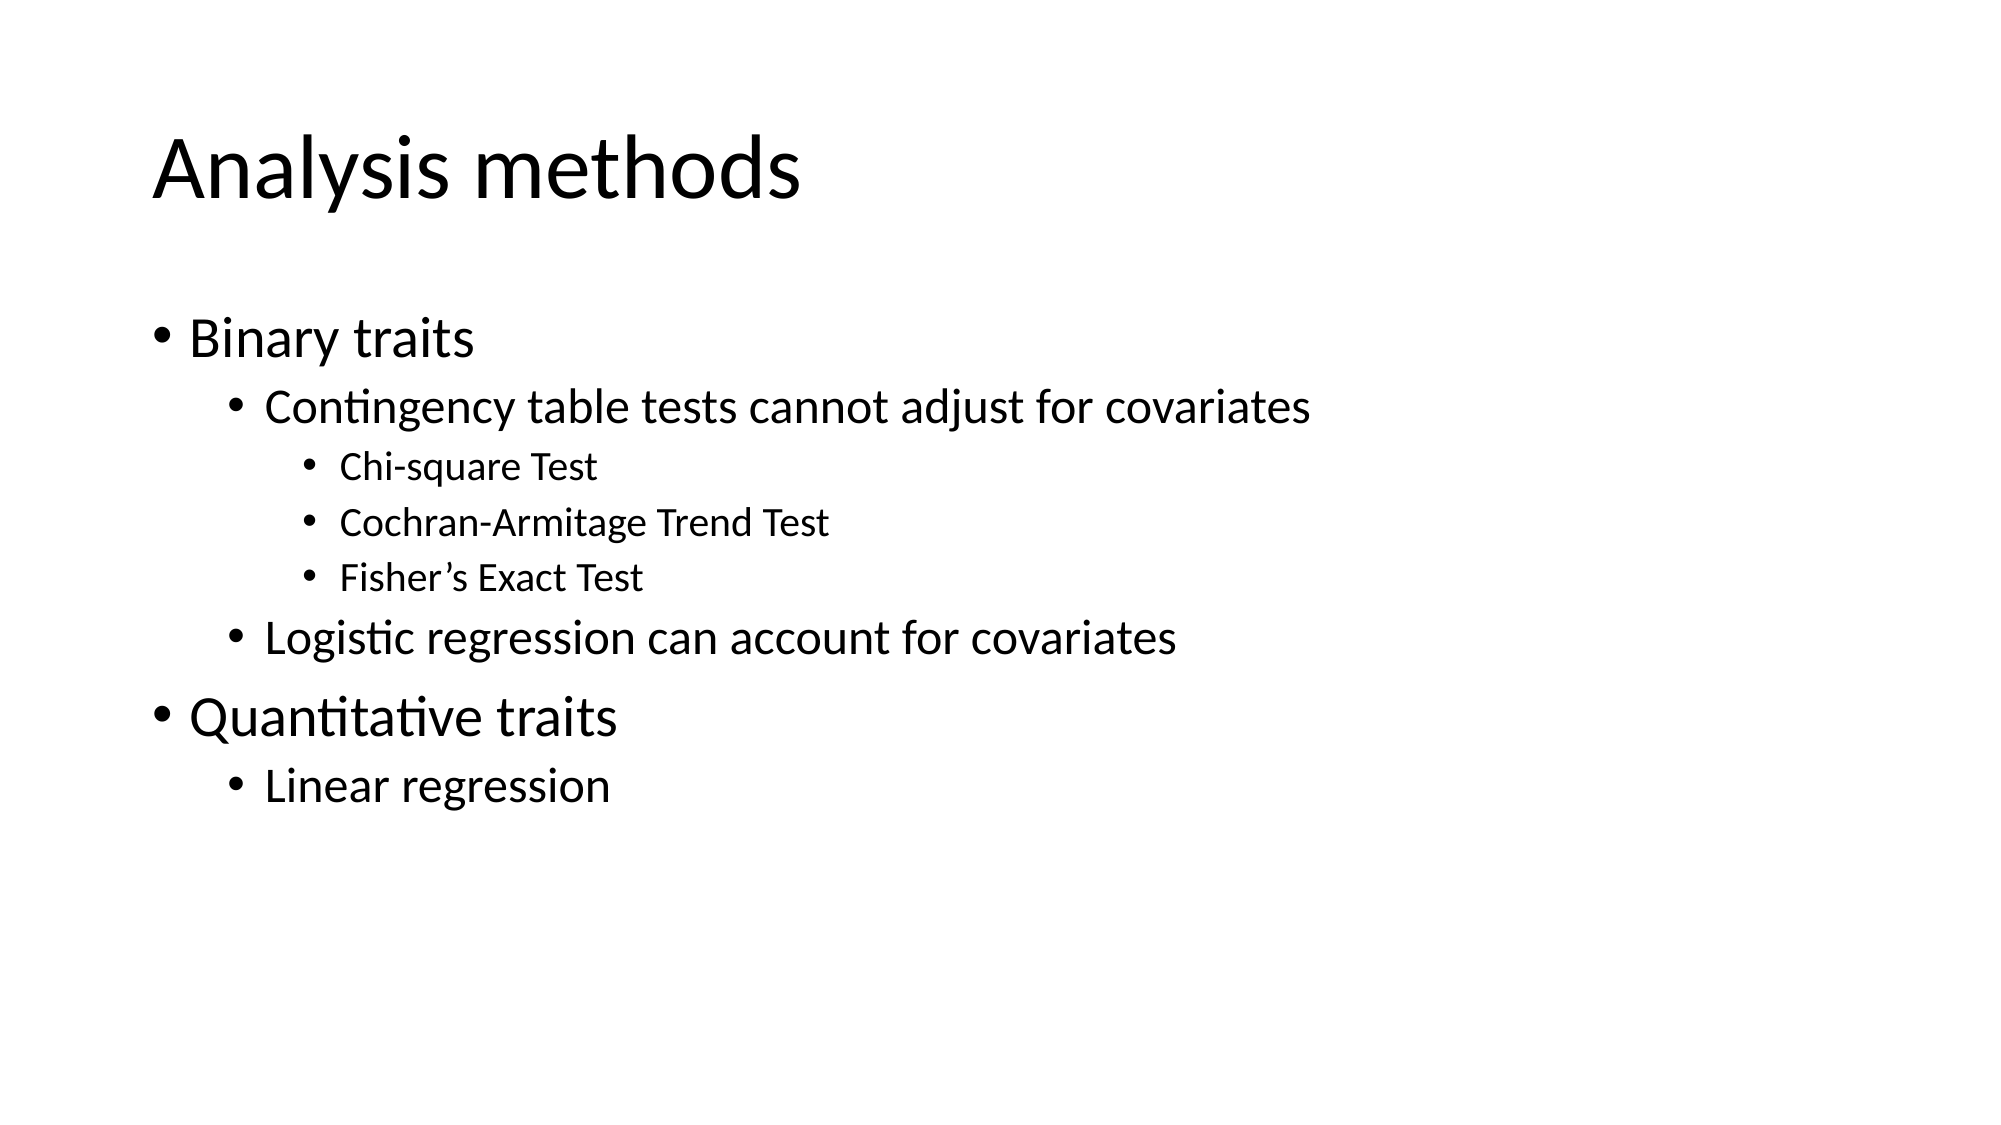

# Analysis methods
Binary traits
Contingency table tests cannot adjust for covariates
Chi-square Test
Cochran-Armitage Trend Test
Fisher’s Exact Test
Logistic regression can account for covariates
Quantitative traits
Linear regression